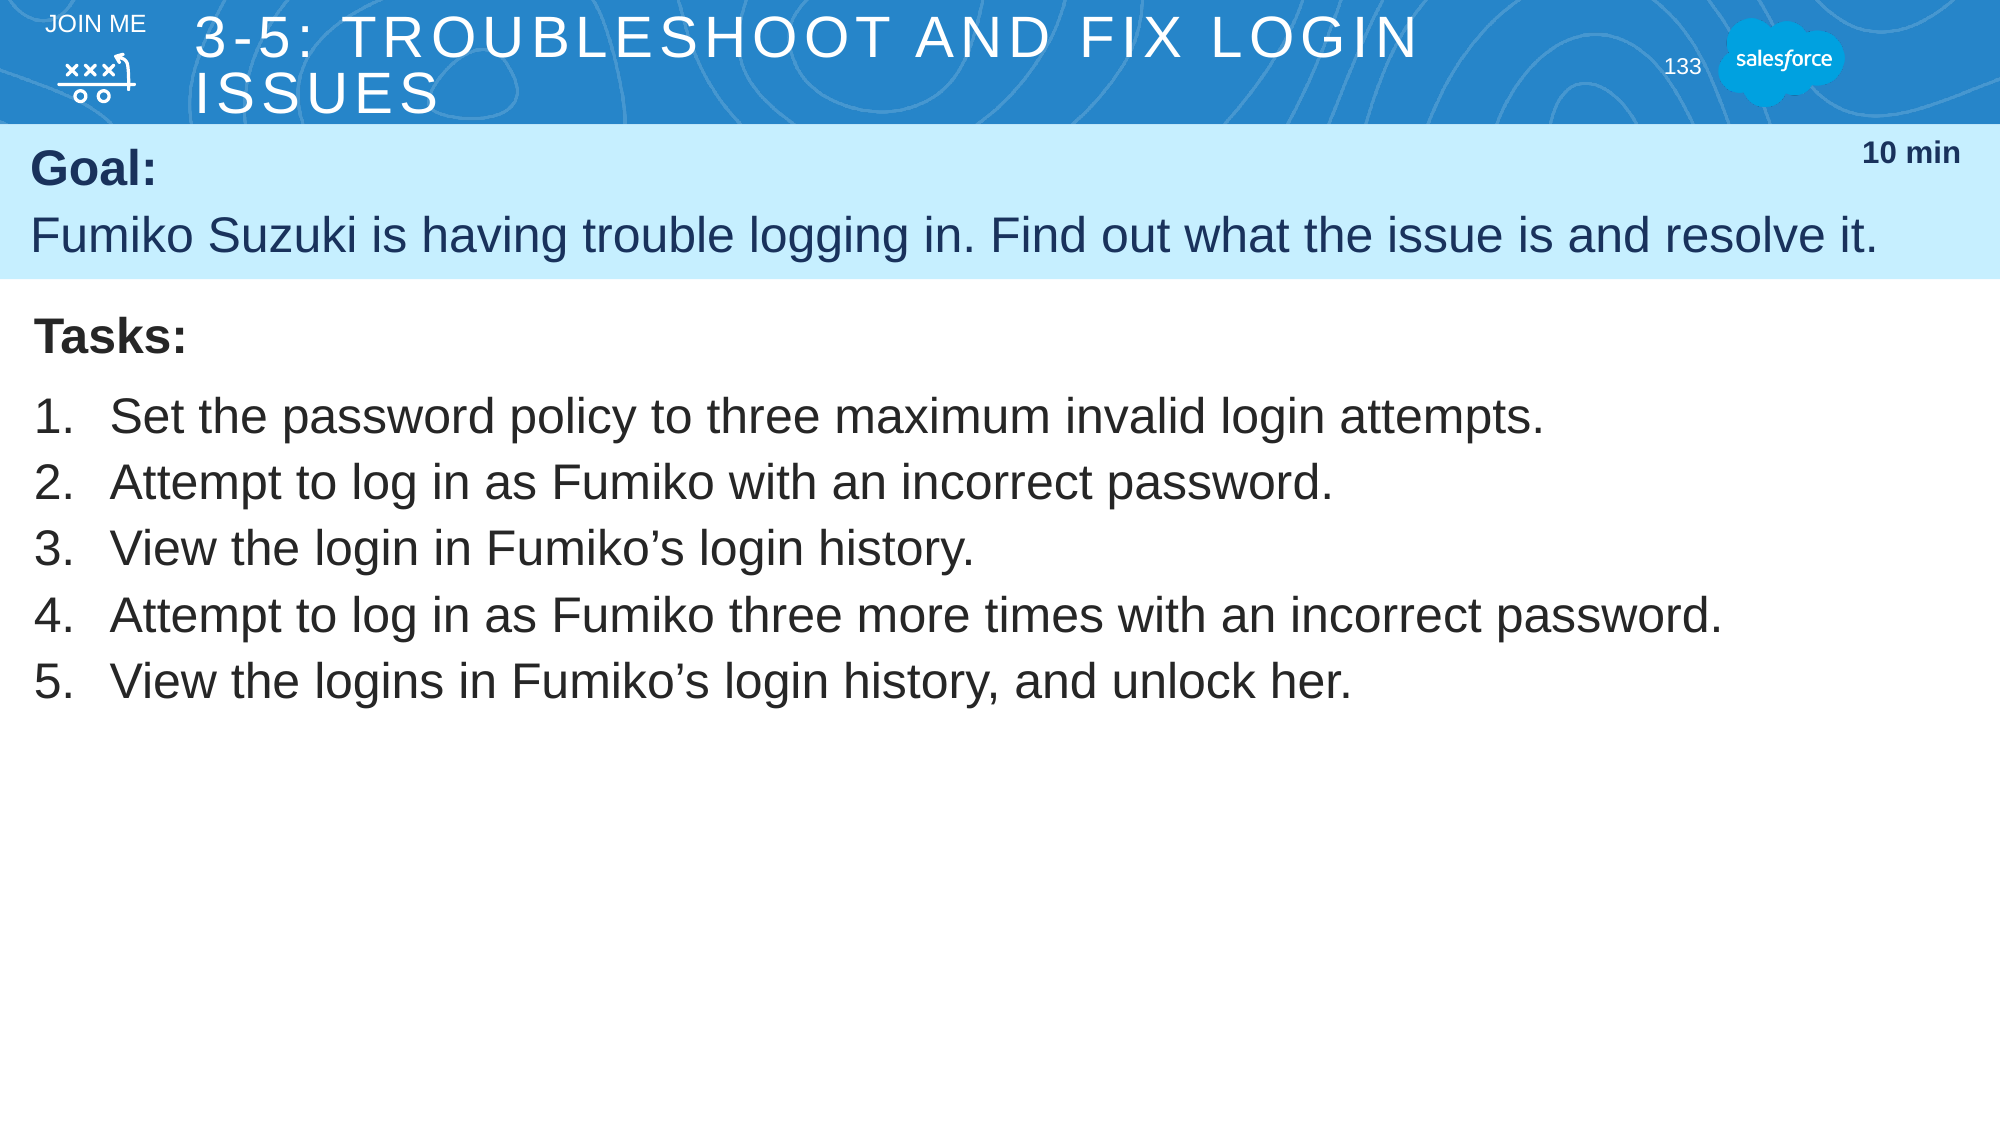

JOIN ME
# 3-5: Troubleshoot and Fix Login Issues
133
Goal:
Fumiko Suzuki is having trouble logging in. Find out what the issue is and resolve it.
10 min
Tasks:
Set the password policy to three maximum invalid login attempts.
Attempt to log in as Fumiko with an incorrect password.
View the login in Fumiko’s login history.
Attempt to log in as Fumiko three more times with an incorrect password.
View the logins in Fumiko’s login history, and unlock her.